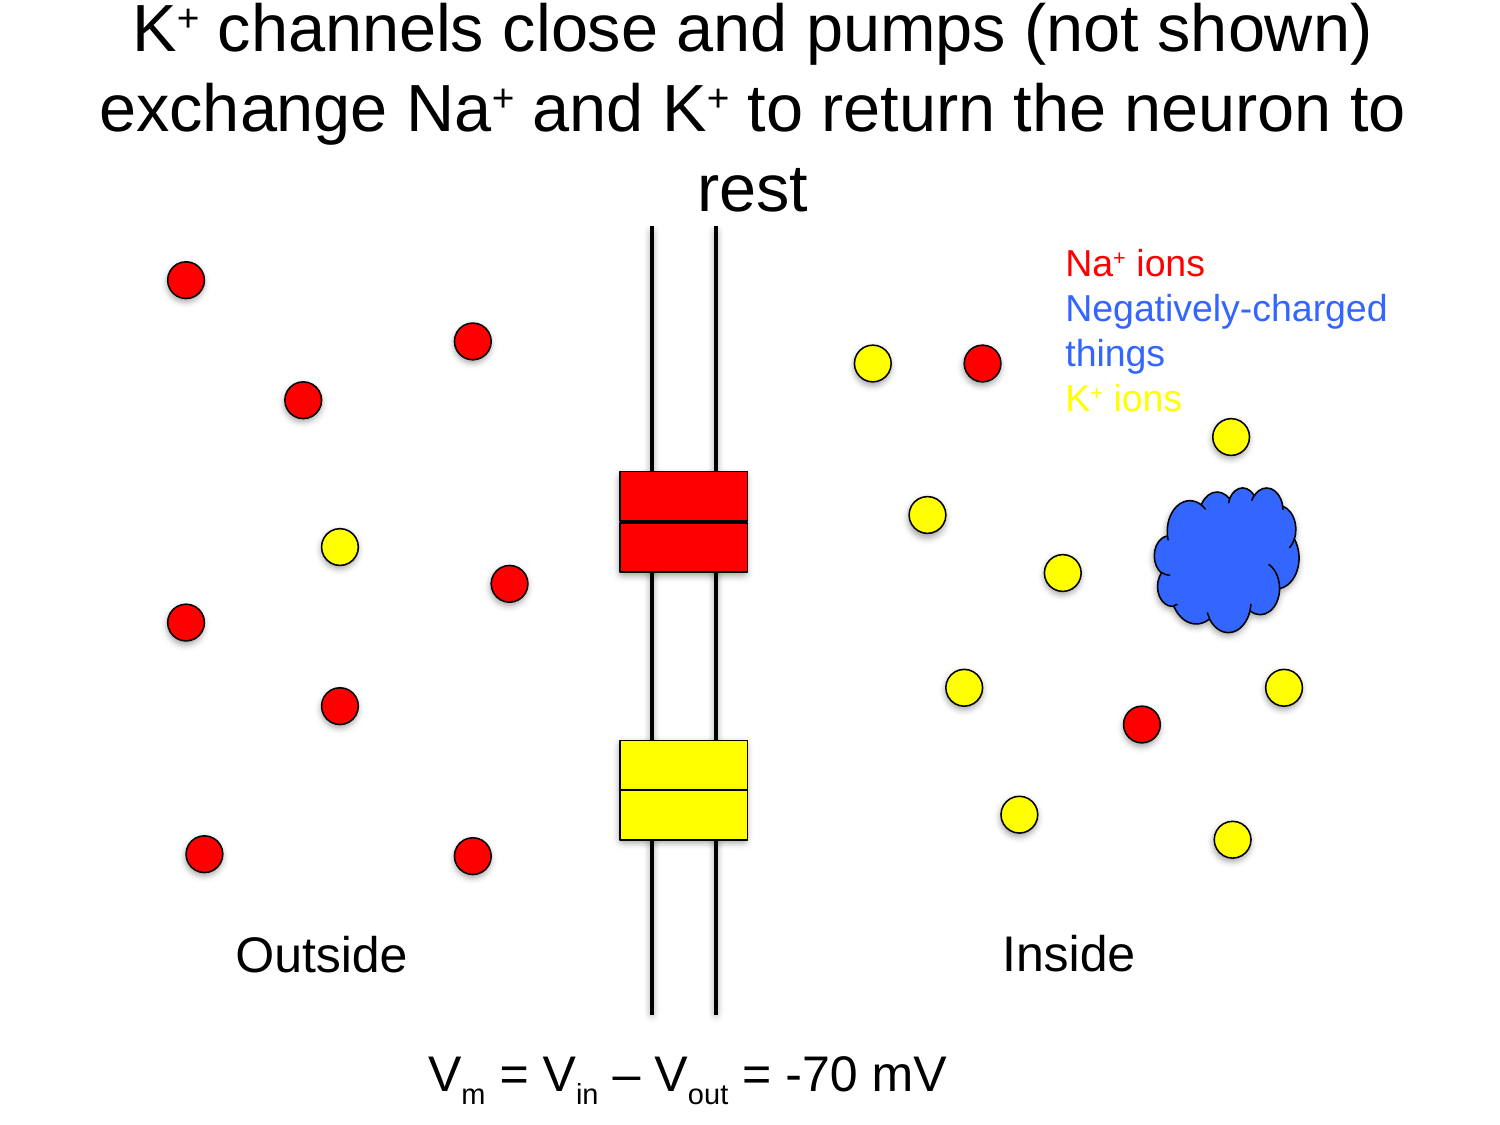

# K+ channels close and pumps (not shown) exchange Na+ and K+ to return the neuron to rest
Na+ ions
Negatively-charged things
K+ ions

Inside
Outside
Vm = Vin – Vout = -70 mV